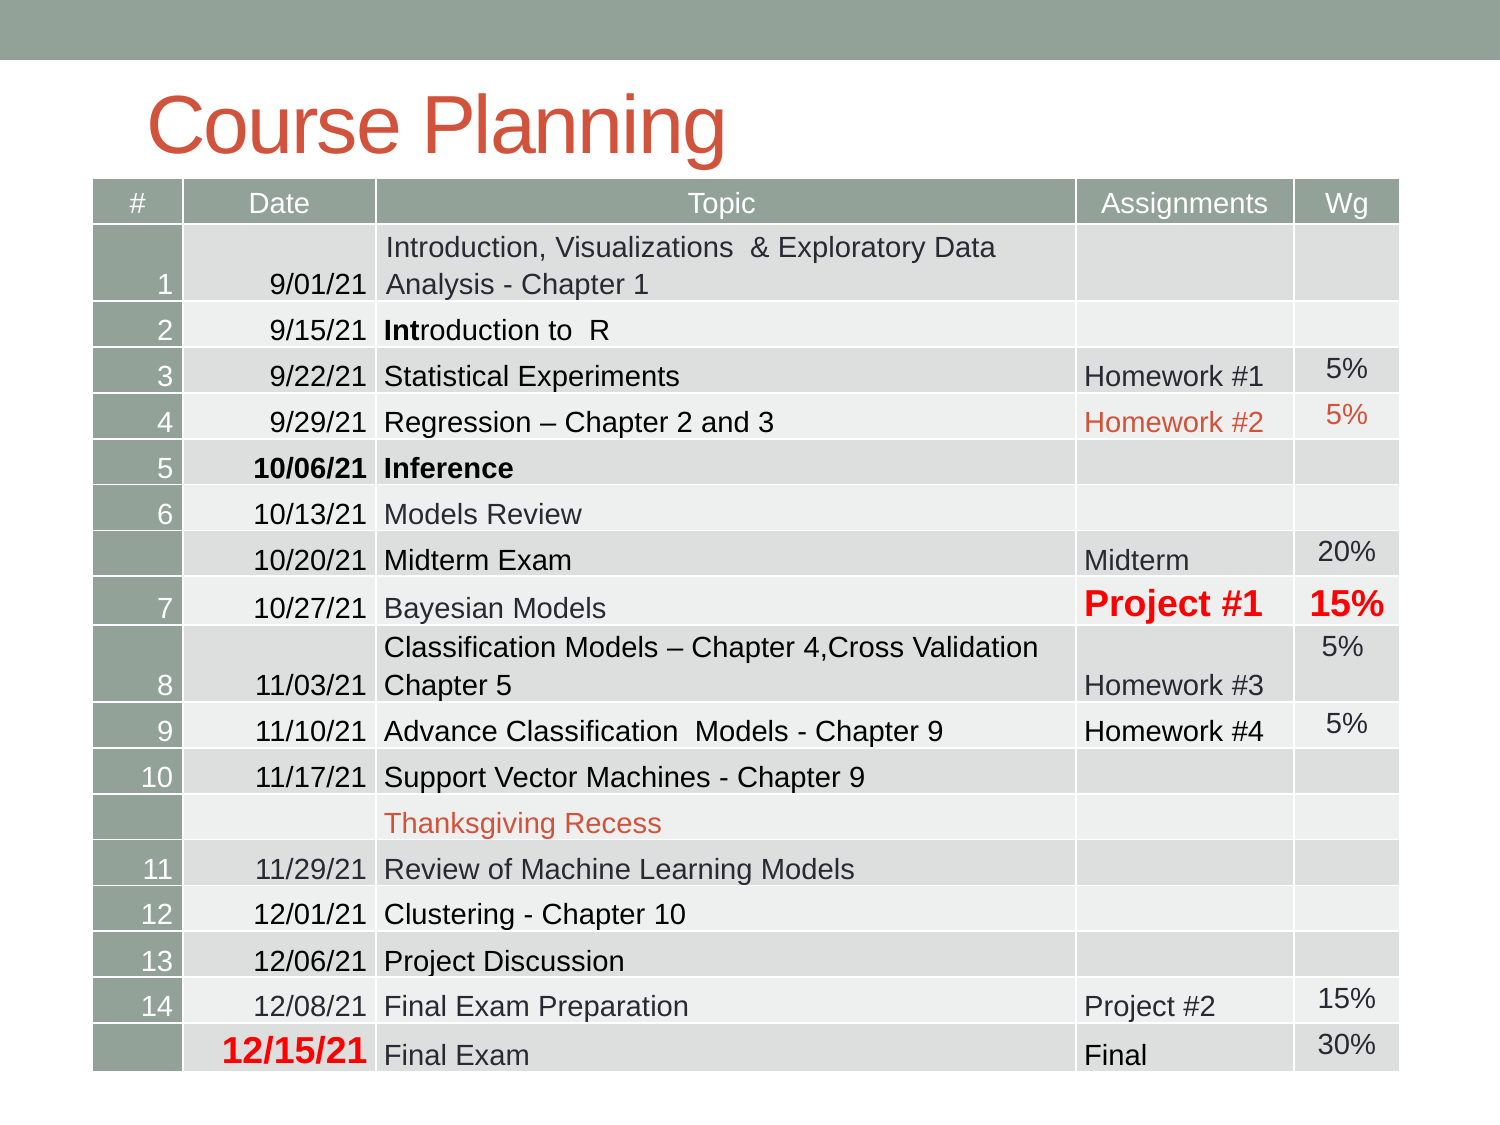

# Course Planning
| # | Date | Topic | Assignments | Wg |
| --- | --- | --- | --- | --- |
| 1 | 9/01/21 | Introduction, Visualizations & Exploratory Data Analysis - Chapter 1 |  |  |
| 2 | 9/15/21 | Introduction to R |  |  |
| 3 | 9/22/21 | Statistical Experiments | Homework #1 | 5% |
| 4 | 9/29/21 | Regression – Chapter 2 and 3 | Homework #2 | 5% |
| 5 | 10/06/21 | Inference |  |  |
| 6 | 10/13/21 | Models Review |  |  |
|  | 10/20/21 | Midterm Exam | Midterm | 20% |
| 7 | 10/27/21 | Bayesian Models | Project #1 | 15% |
| 8 | 11/03/21 | Classification Models – Chapter 4,Cross Validation Chapter 5 | Homework #3 | 5% |
| 9 | 11/10/21 | Advance Classification Models - Chapter 9 | Homework #4 | 5% |
| 10 | 11/17/21 | Support Vector Machines - Chapter 9 |  |  |
|  |  | Thanksgiving Recess |  |  |
| 11 | 11/29/21 | Review of Machine Learning Models |  |  |
| 12 | 12/01/21 | Clustering - Chapter 10 |  |  |
| 13 | 12/06/21 | Project Discussion |  |  |
| 14 | 12/08/21 | Final Exam Preparation | Project #2 | 15% |
|  | 12/15/21 | Final Exam | Final | 30% |